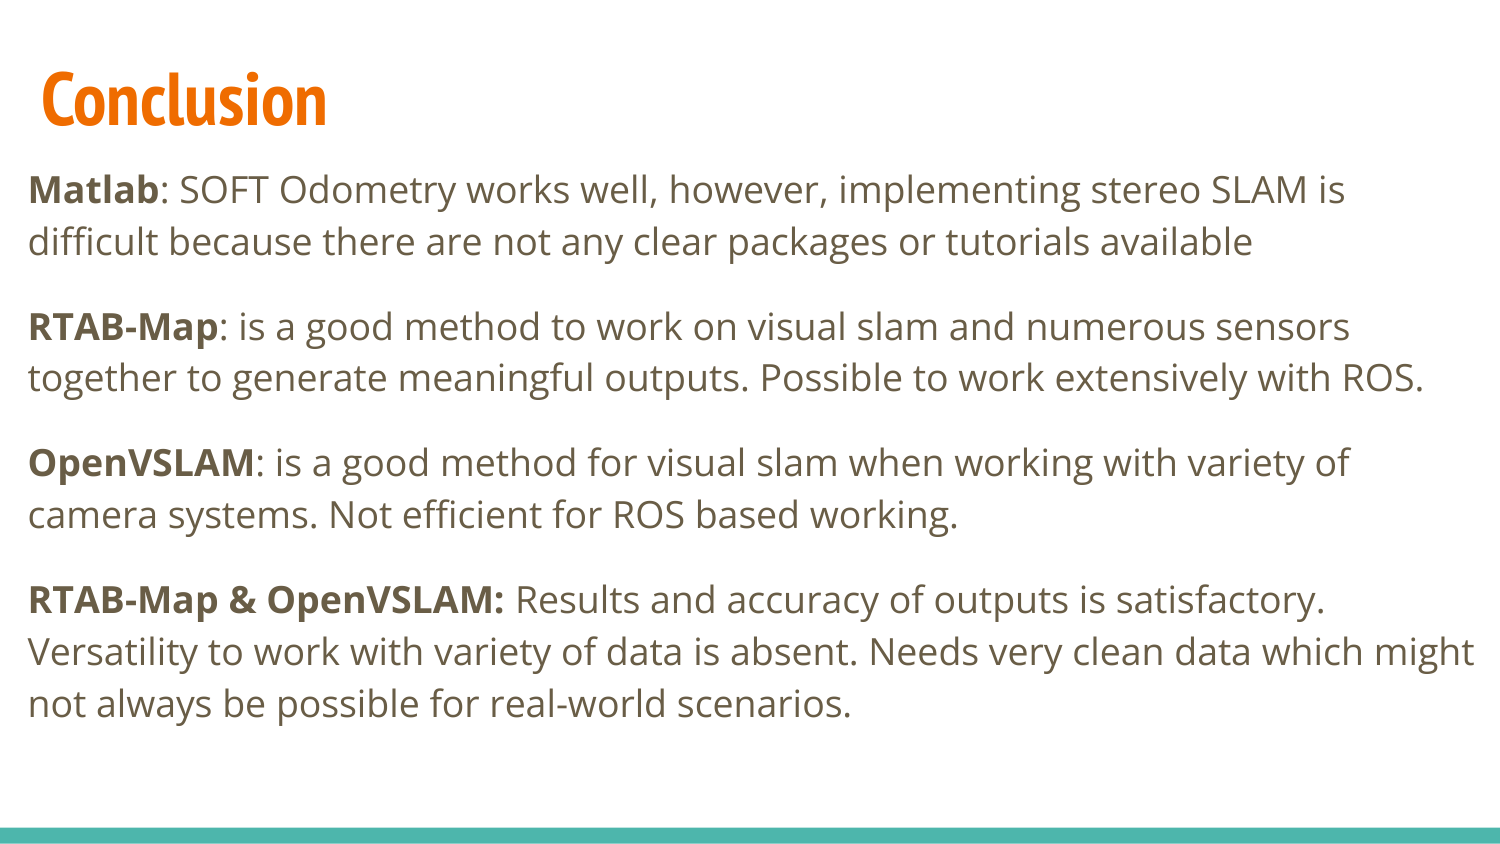

# Conclusion
Matlab: SOFT Odometry works well, however, implementing stereo SLAM is difficult because there are not any clear packages or tutorials available
RTAB-Map: is a good method to work on visual slam and numerous sensors together to generate meaningful outputs. Possible to work extensively with ROS.
OpenVSLAM: is a good method for visual slam when working with variety of camera systems. Not efficient for ROS based working.
RTAB-Map & OpenVSLAM: Results and accuracy of outputs is satisfactory. Versatility to work with variety of data is absent. Needs very clean data which might not always be possible for real-world scenarios.